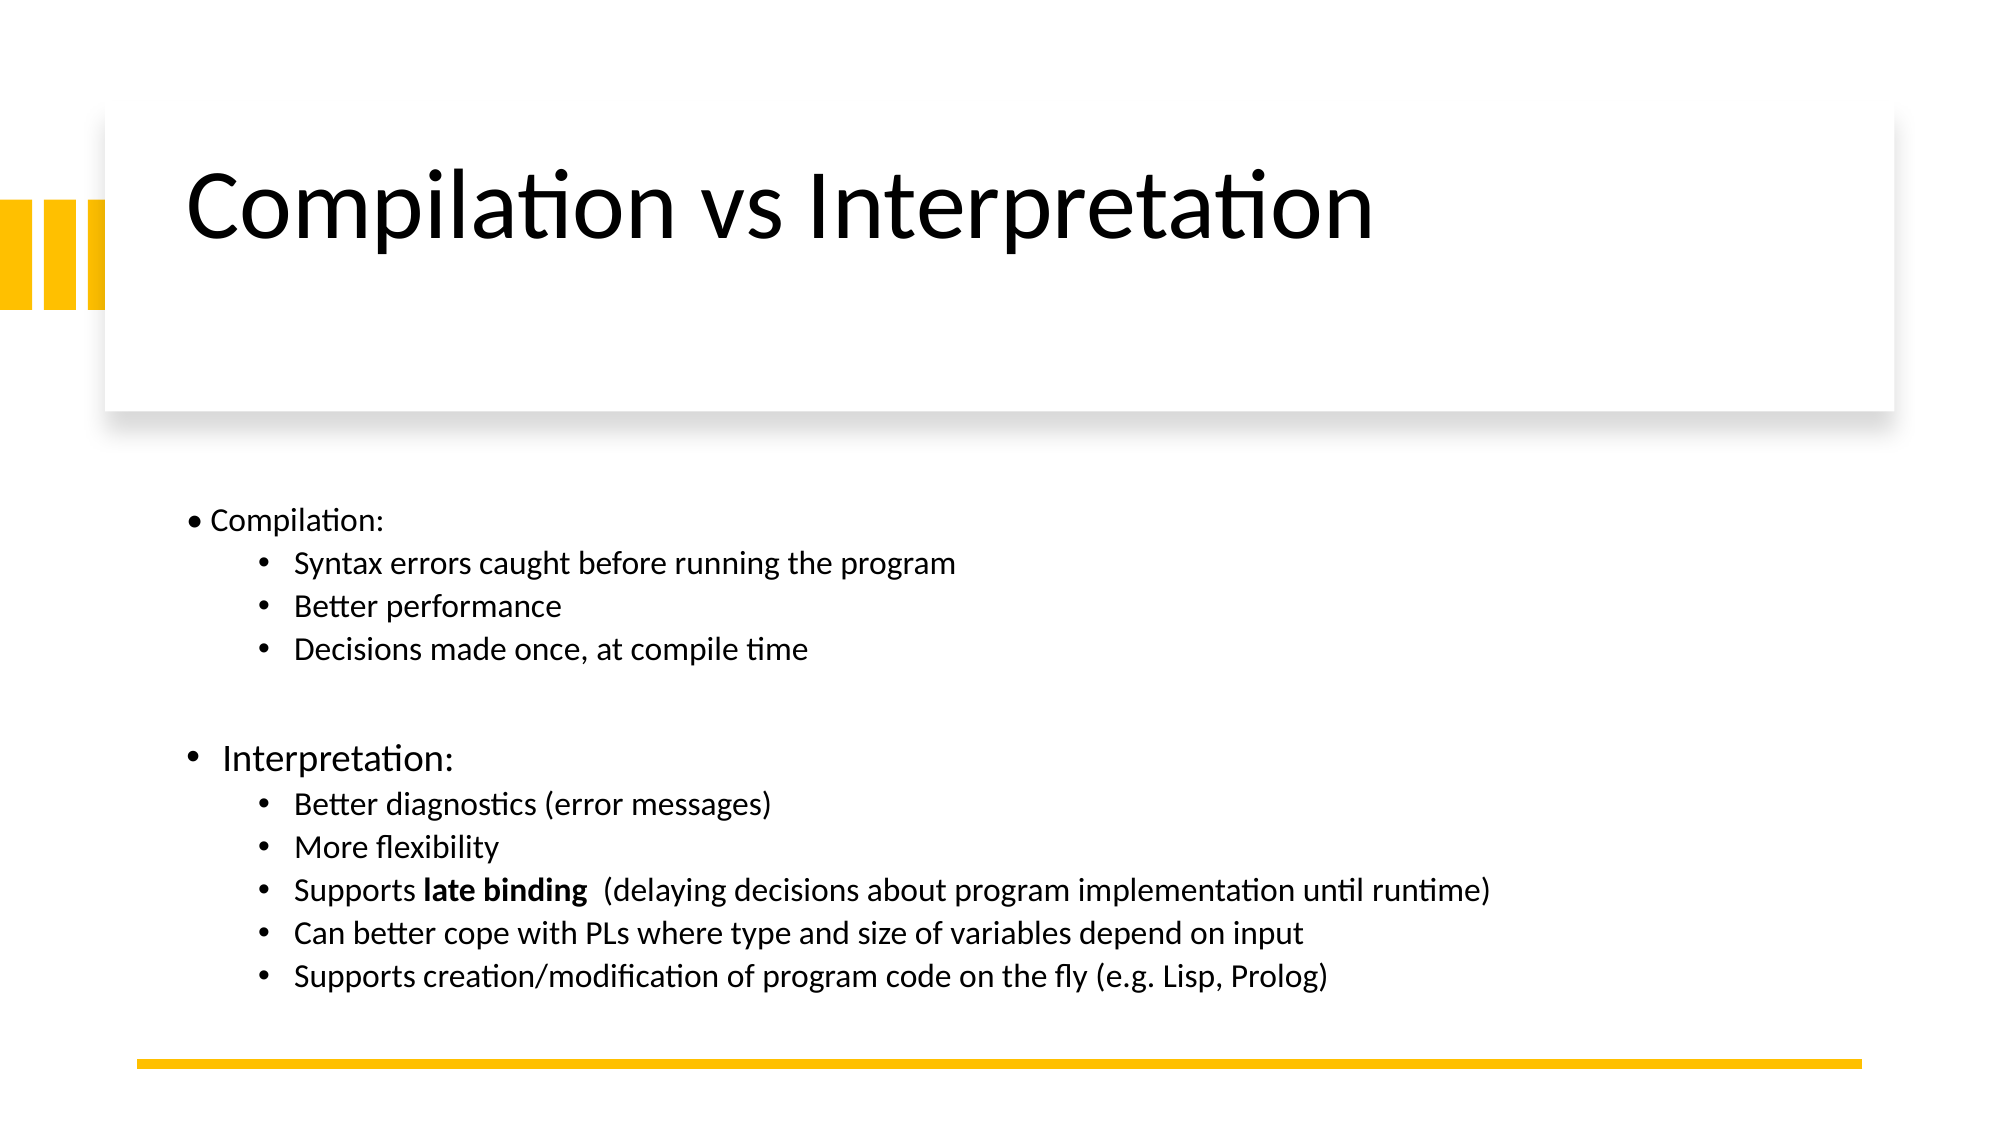

# Compilation vs Interpretation

• Compilation:
Syntax errors caught before running the program
Better performance
Decisions made once, at compile time

Interpretation:
Better diagnostics (error messages)
More flexibility
Supports late binding  (delaying decisions about program implementation until runtime)
Can better cope with PLs where type and size of variables depend on input
Supports creation/modification of program code on the fly (e.g. Lisp, Prolog)